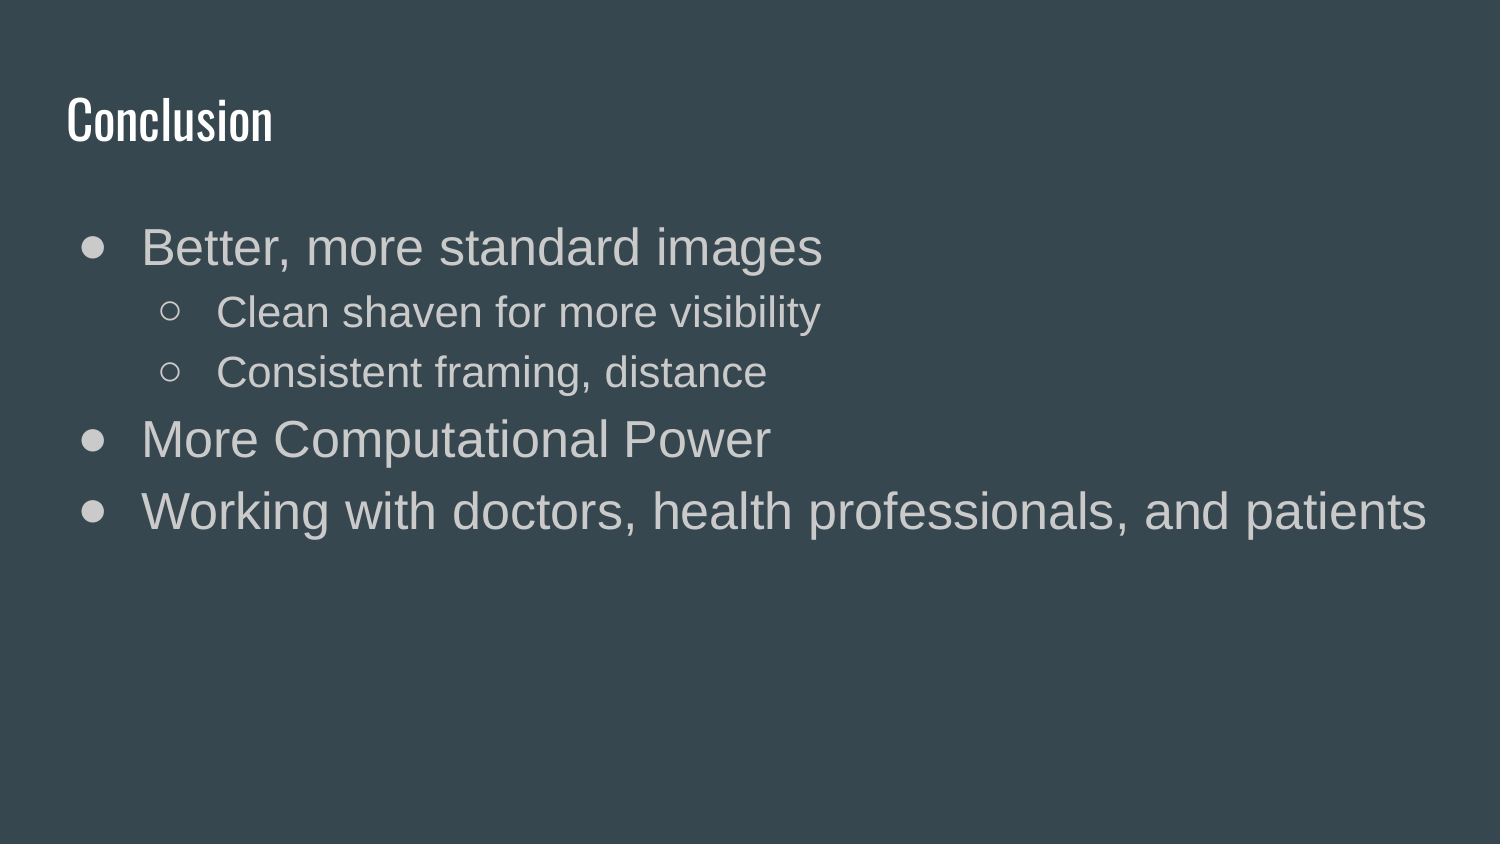

# Conclusion
Better, more standard images
Clean shaven for more visibility
Consistent framing, distance
More Computational Power
Working with doctors, health professionals, and patients